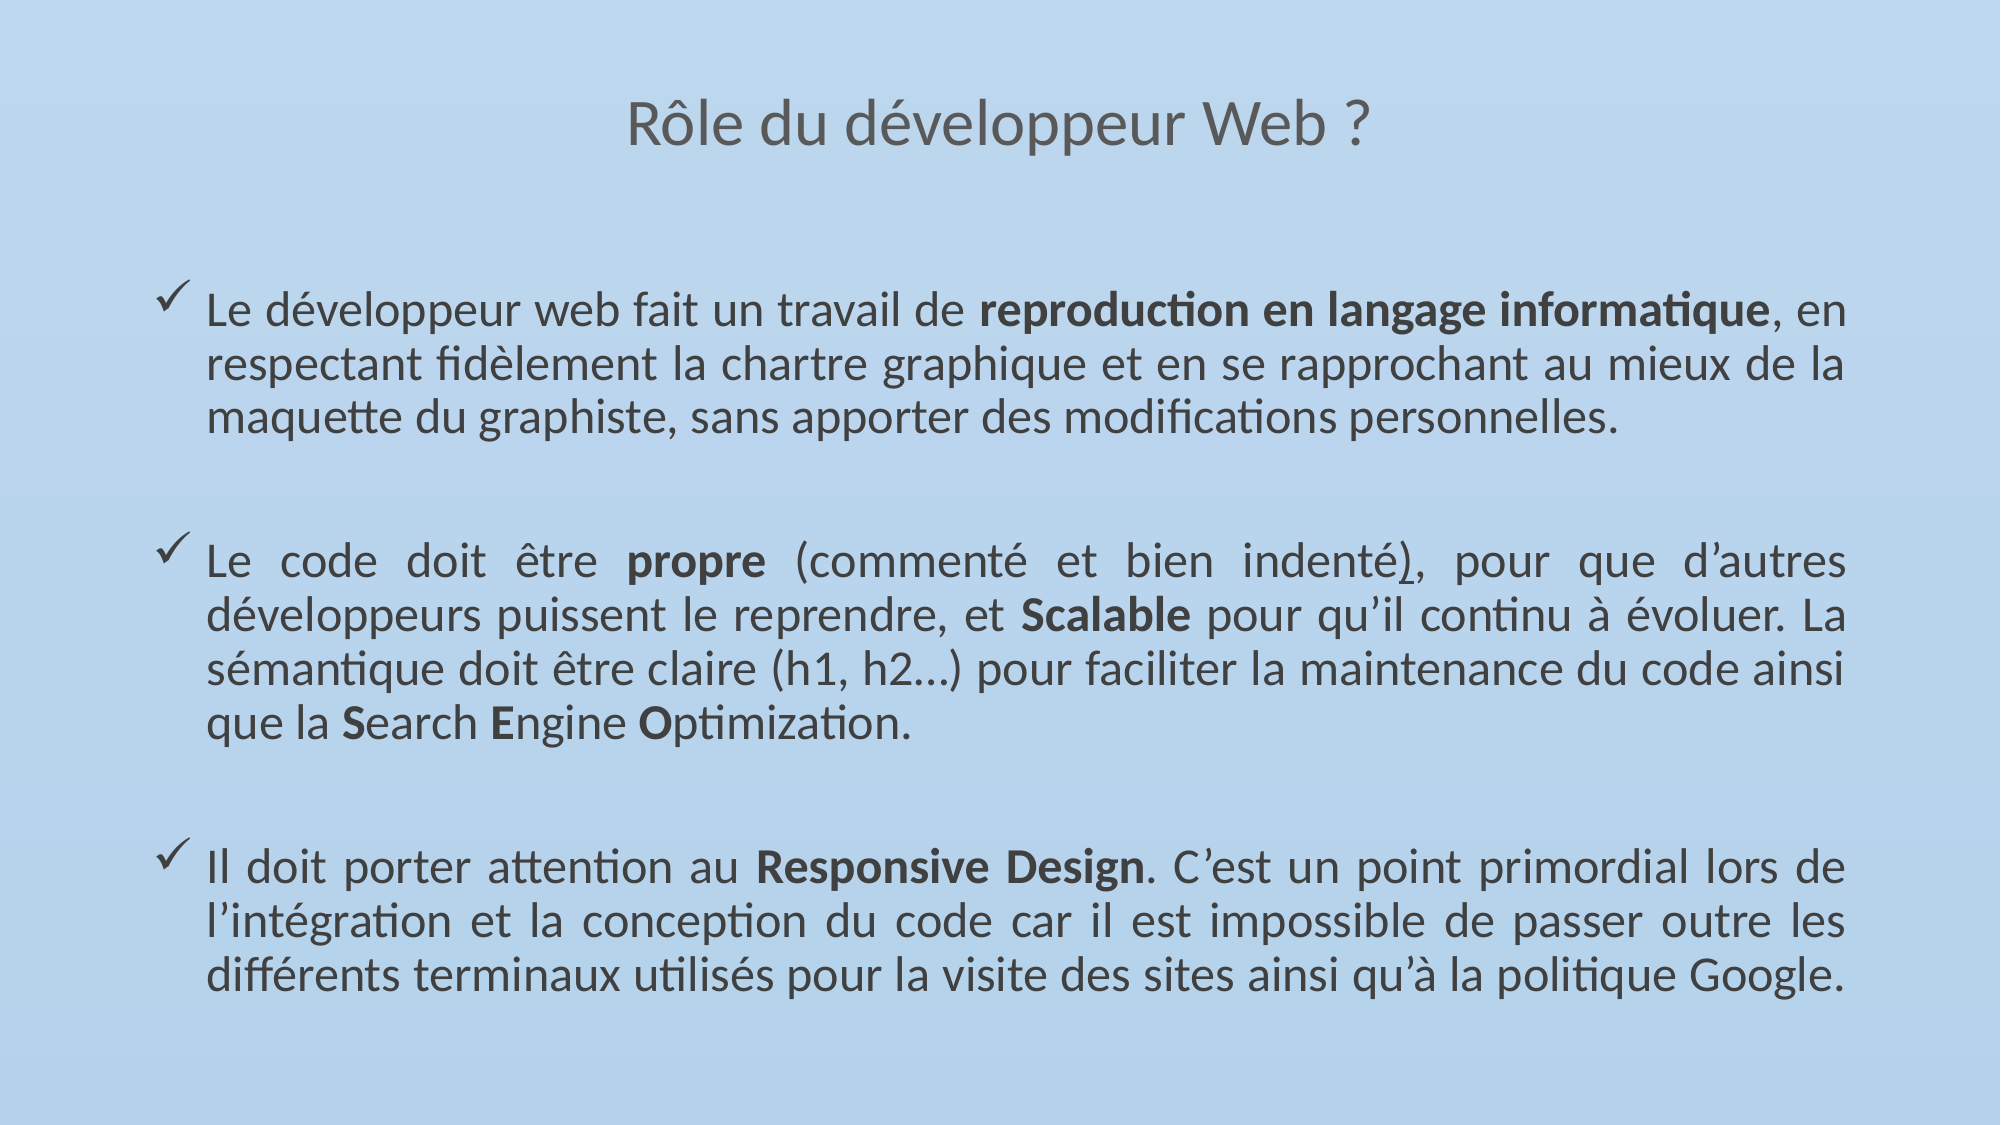

# Rôle du développeur Web ?
Le développeur web fait un travail de reproduction en langage informatique, en respectant fidèlement la chartre graphique et en se rapprochant au mieux de la maquette du graphiste, sans apporter des modifications personnelles.

Le code doit être propre (commenté et bien indenté), pour que d’autres développeurs puissent le reprendre, et Scalable pour qu’il continu à évoluer. La sémantique doit être claire (h1, h2…) pour faciliter la maintenance du code ainsi que la Search Engine Optimization.

Il doit porter attention au Responsive Design. C’est un point primordial lors de l’intégration et la conception du code car il est impossible de passer outre les différents terminaux utilisés pour la visite des sites ainsi qu’à la politique Google.